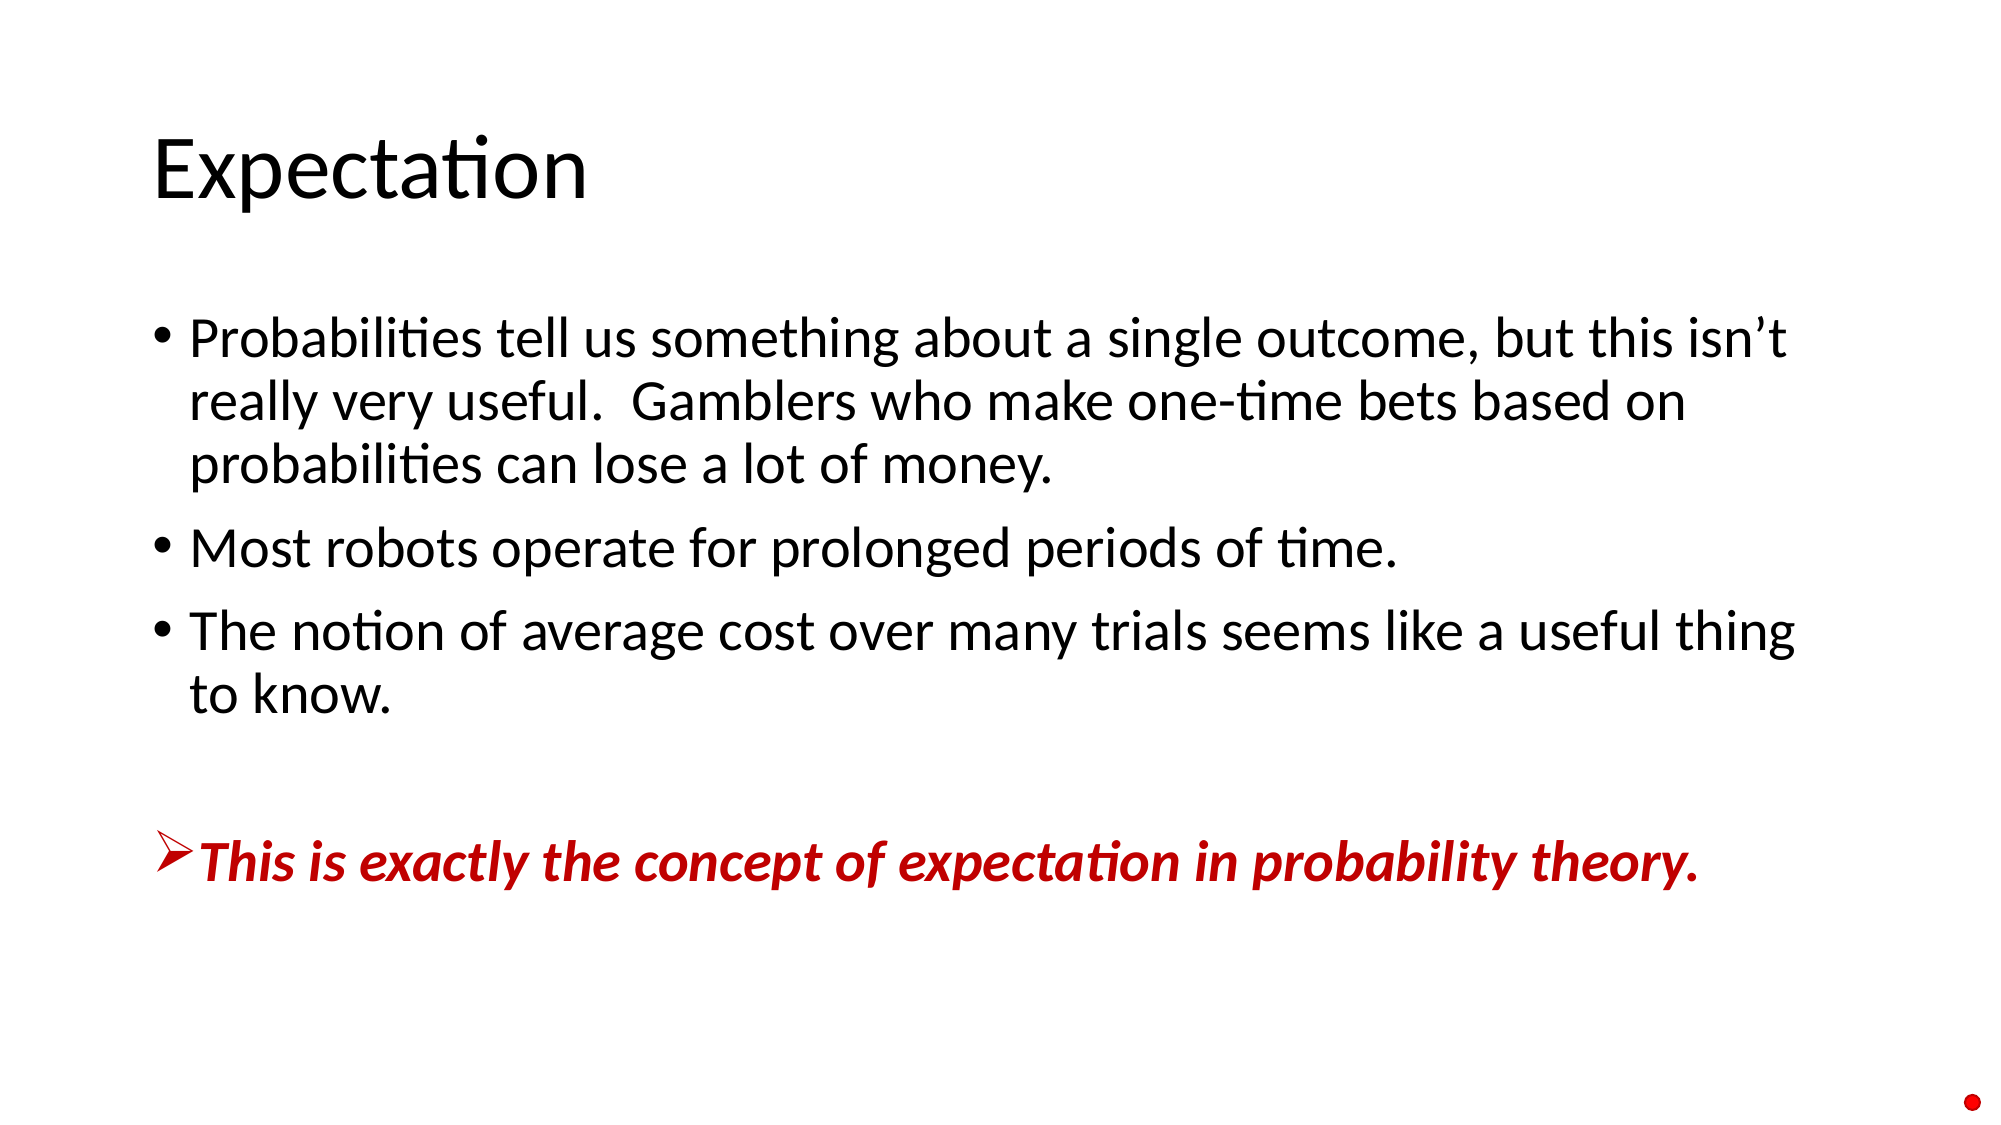

# Expectation
Probabilities tell us something about a single outcome, but this isn’t really very useful.  Gamblers who make one-time bets based on probabilities can lose a lot of money.
Most robots operate for prolonged periods of time.
The notion of average cost over many trials seems like a useful thing to know.

This is exactly the concept of expectation in probability theory.